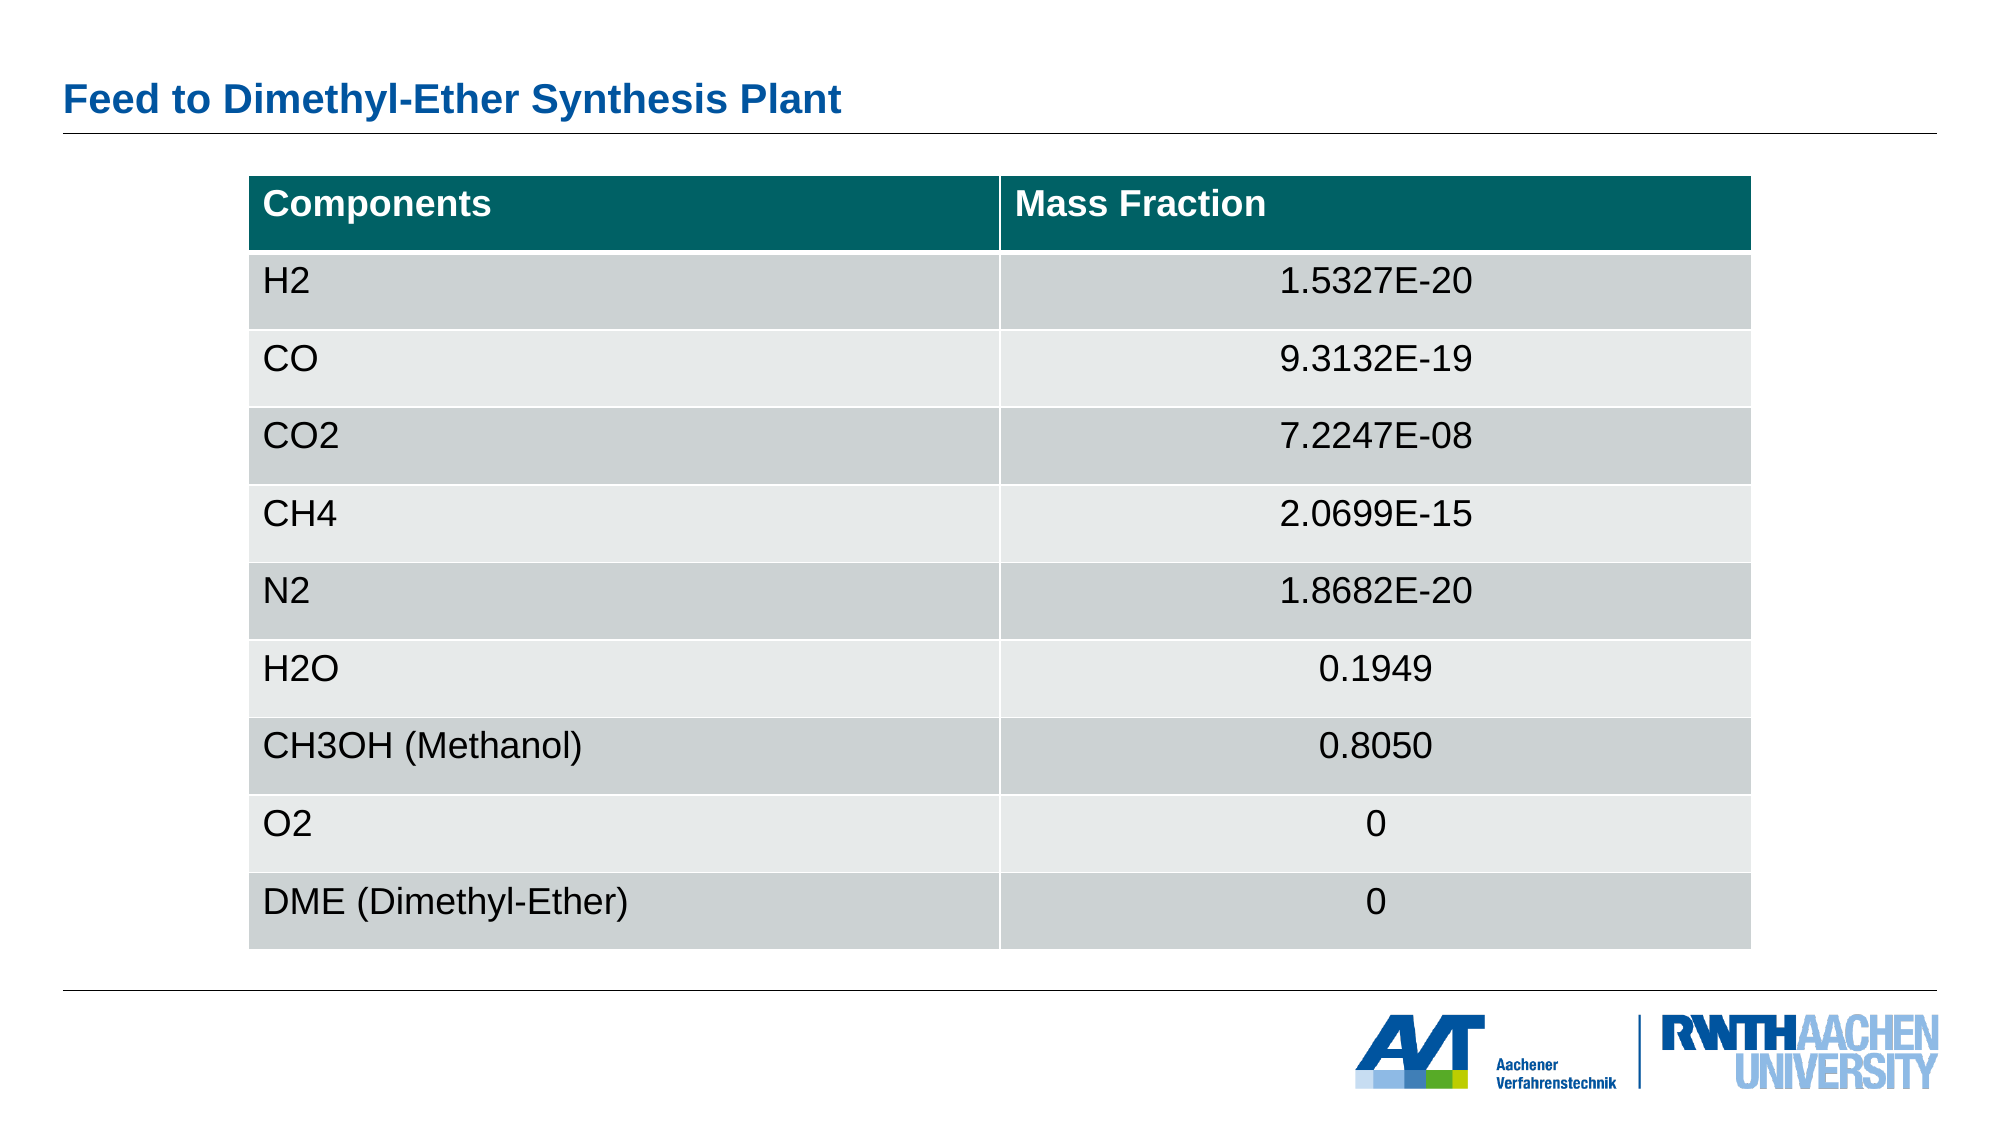

# Feed to Dimethyl-Ether Synthesis Plant
| Components | Mass Fraction |
| --- | --- |
| H2 | 1.5327E-20 |
| CO | 9.3132E-19 |
| CO2 | 7.2247E-08 |
| CH4 | 2.0699E-15 |
| N2 | 1.8682E-20 |
| H2O | 0.1949 |
| CH3OH (Methanol) | 0.8050 |
| O2 | 0 |
| DME (Dimethyl-Ether) | 0 |